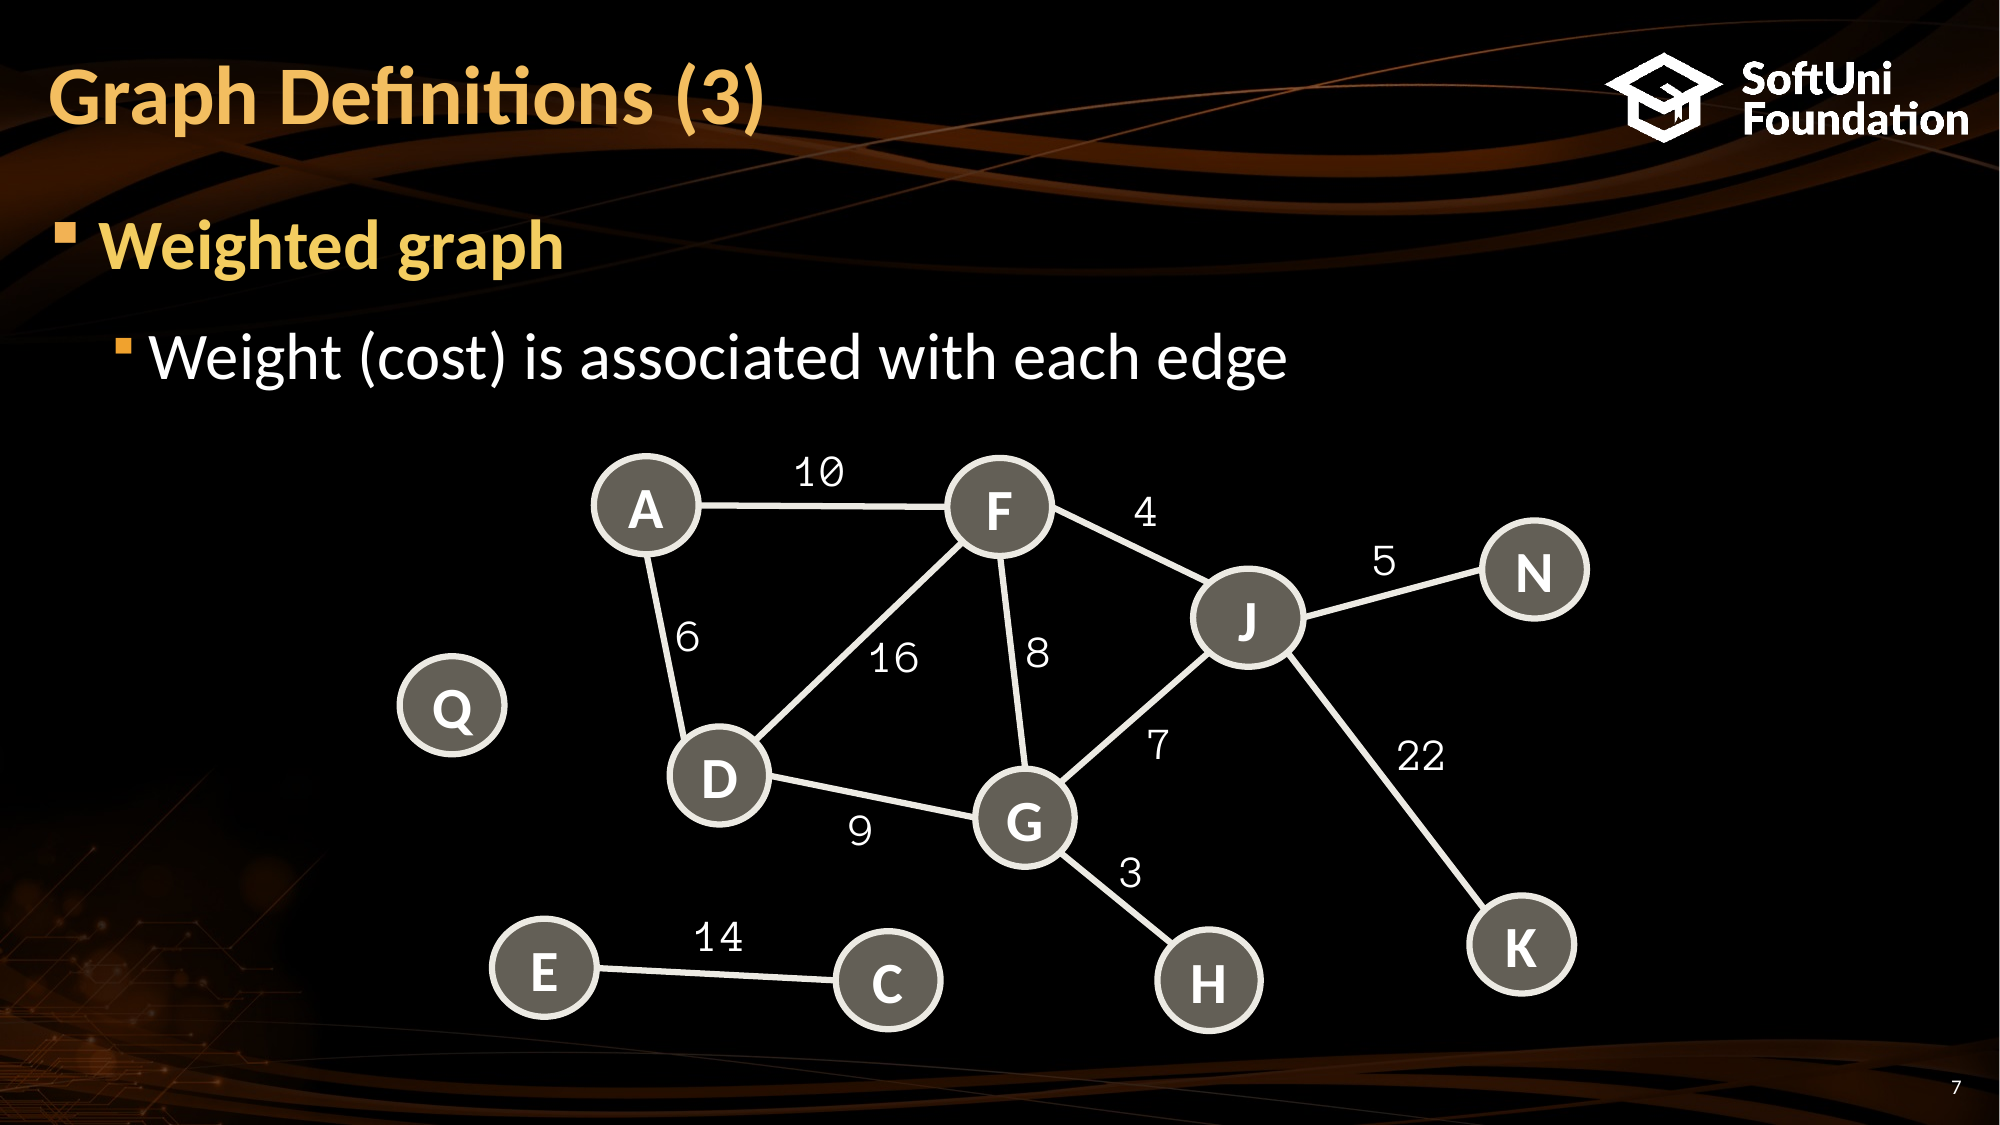

Graph Definitions (3)
Weighted graph
Weight (cost) is associated with each edge
10
A
F
4

N
5

J

6
8
16

Q

7
22
D
G

9

K
14
E
H
C

3
7